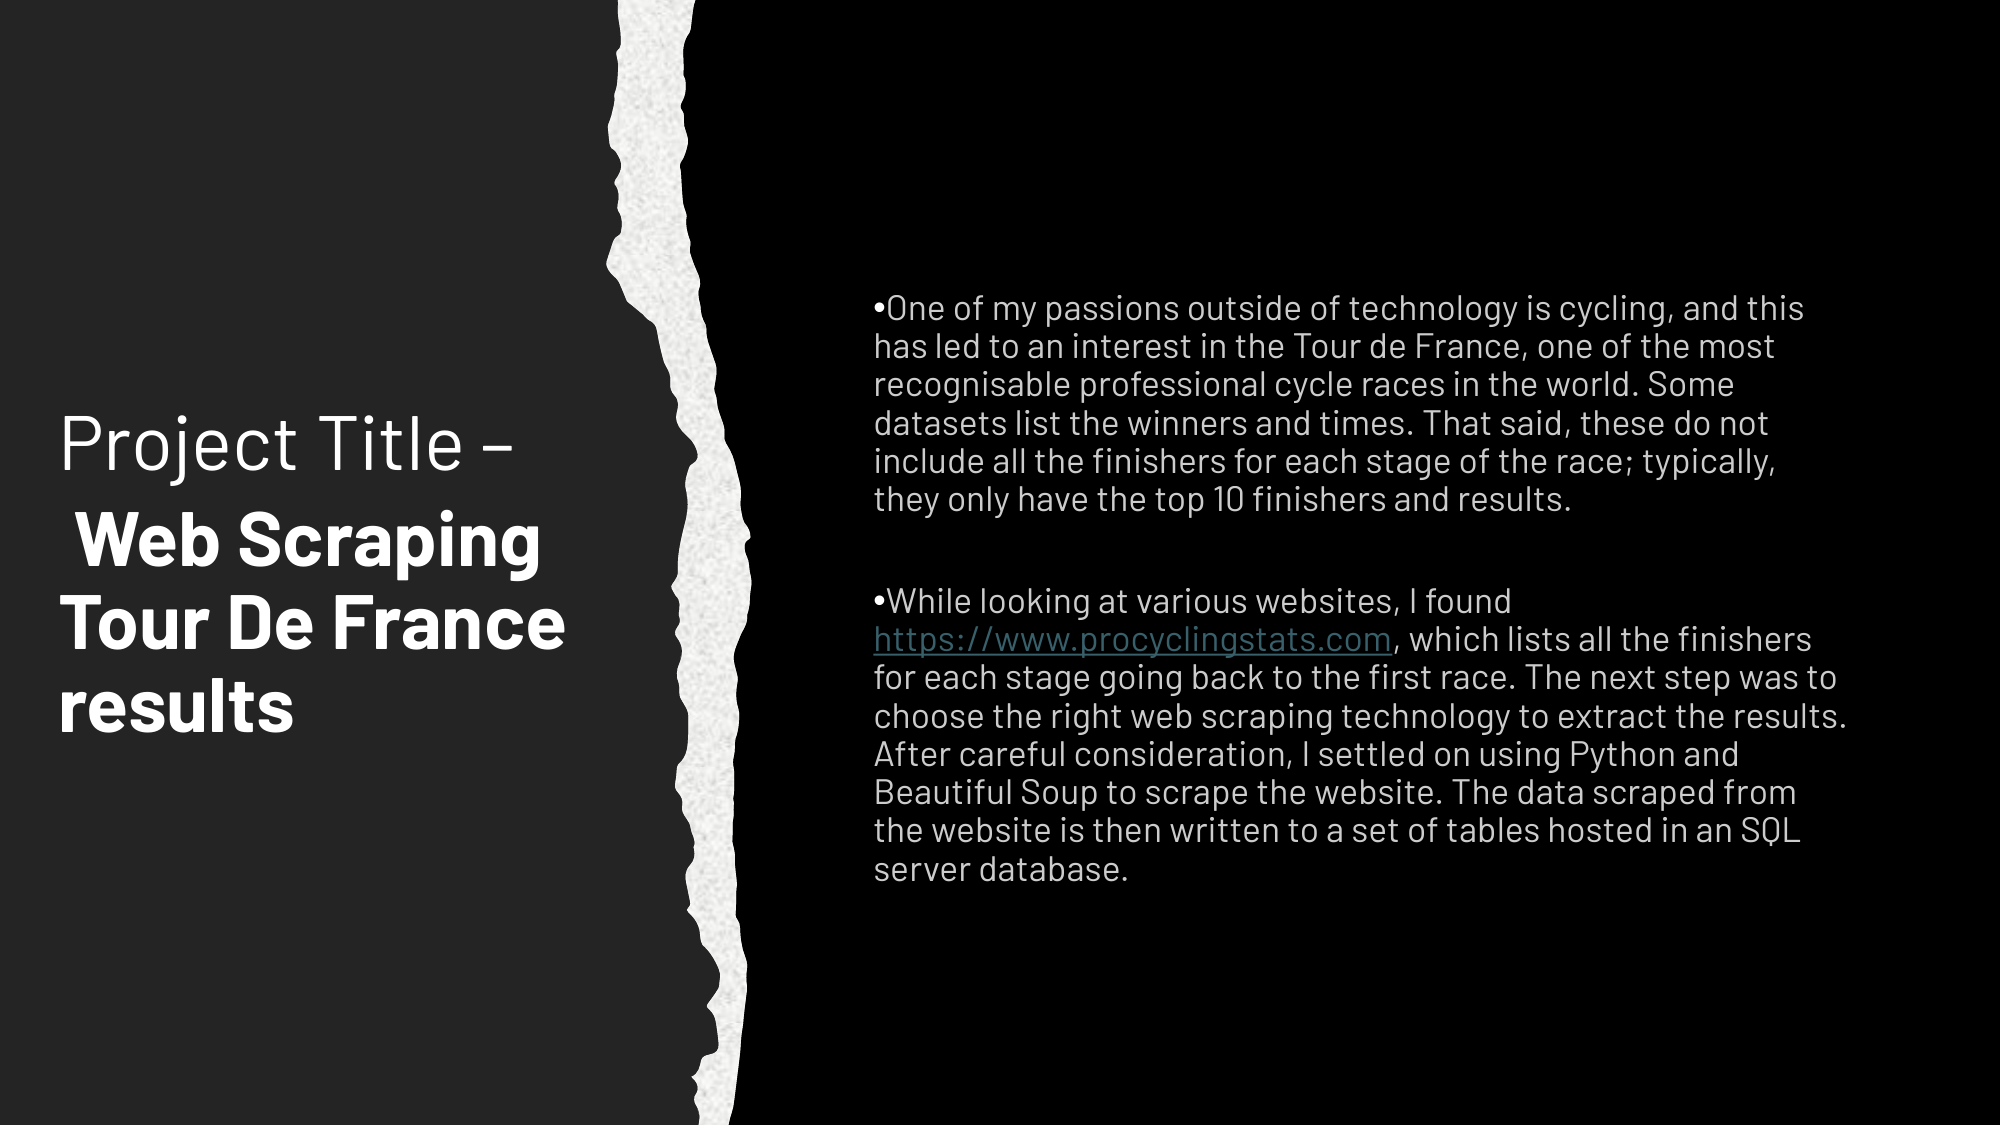

One of my passions outside of technology is cycling, and this has led to an interest in the Tour de France, one of the most recognisable professional cycle races in the world. Some datasets list the winners and times. That said, these do not include all the finishers for each stage of the race; typically, they only have the top 10 finishers and results.

While looking at various websites, I found https://www.procyclingstats.com, which lists all the finishers for each stage going back to the first race. The next step was to choose the right web scraping technology to extract the results. After careful consideration, I settled on using Python and Beautiful Soup to scrape the website. The data scraped from the website is then written to a set of tables hosted in an SQL server database.

Project Title –
 Web Scraping Tour De France results